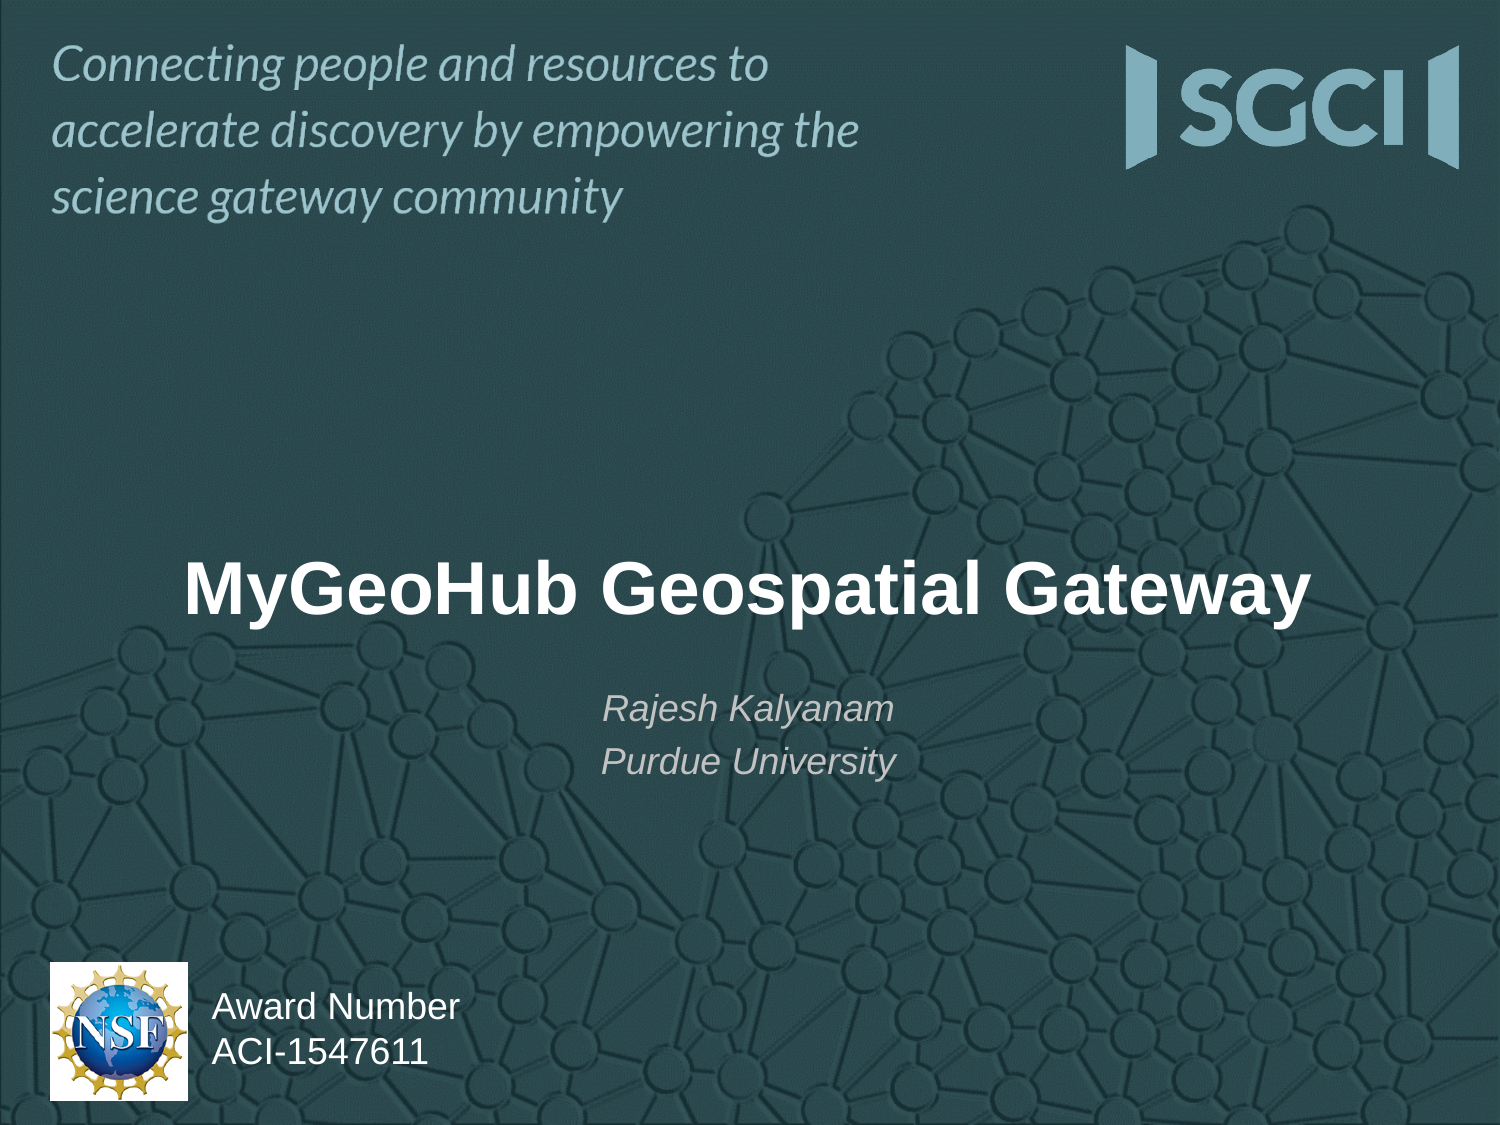

# MyGeoHub Geospatial Gateway
Rajesh Kalyanam
Purdue University